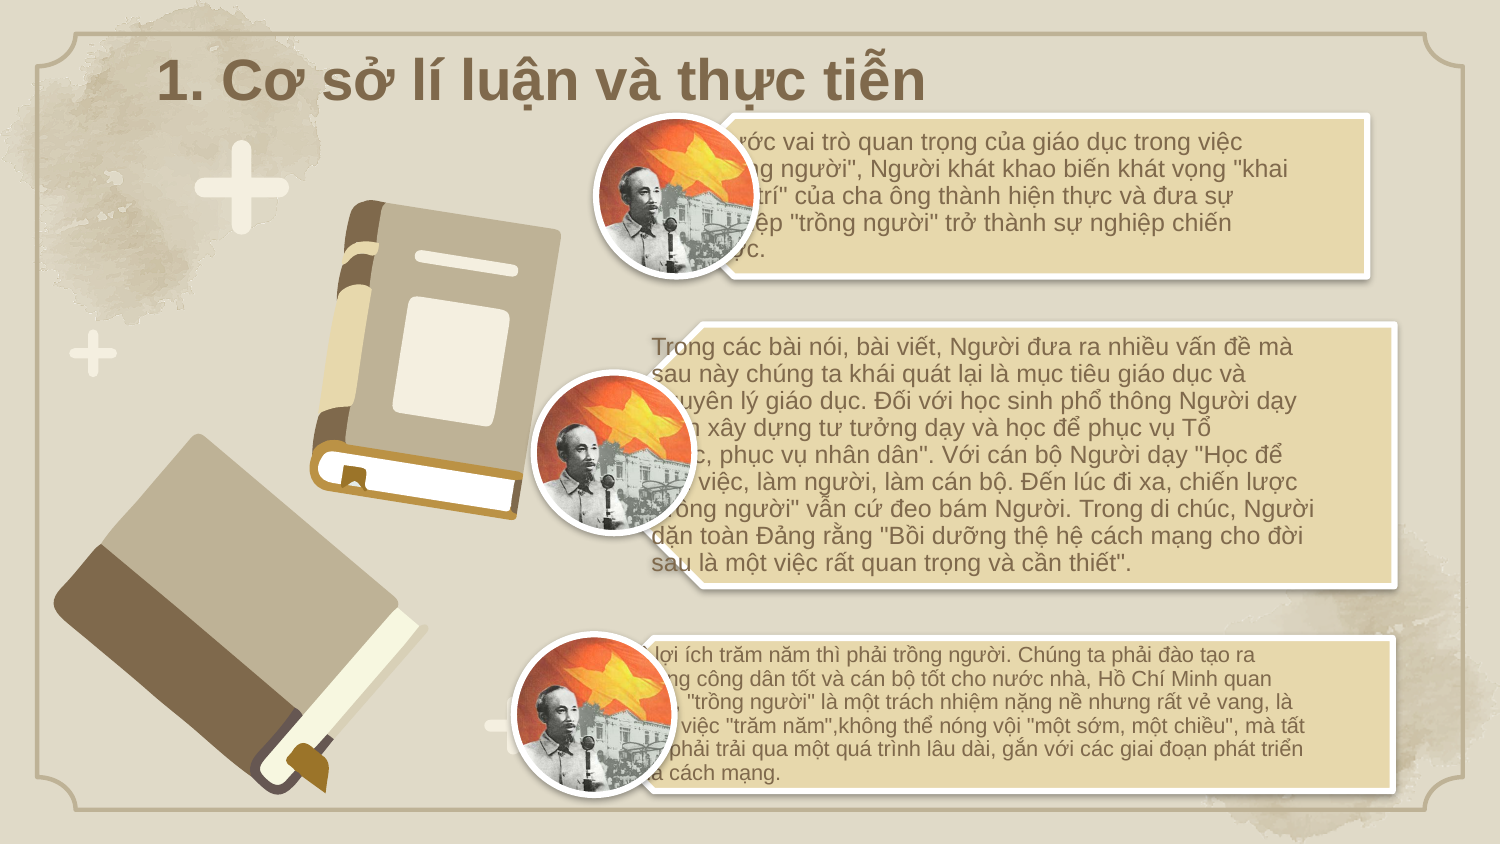

# 1. Cơ sở lí luận và thực tiễn
Trước vai trò quan trọng của giáo dục trong việc "trồng người", Người khát khao biến khát vọng "khai dân trí" của cha ông thành hiện thực và đưa sự nghiệp "trồng người" trở thành sự nghiệp chiến lược.
Trong các bài nói, bài viết, Người đưa ra nhiều vấn đề mà sau này chúng ta khái quát lại là mục tiêu giáo dục và nguyên lý giáo dục. Đối với học sinh phổ thông Người dạy "cần xây dựng tư tưởng dạy và học để phục vụ Tổ quốc, phục vụ nhân dân". Với cán bộ Người dạy "Học để làm việc, làm người, làm cán bộ. Đến lúc đi xa, chiến lược "trồng người" vẫn cứ đeo bám Người. Trong di chúc, Người dặn toàn Đảng rằng "Bồi dưỡng thệ hệ cách mạng cho đời sau là một việc rất quan trọng và cần thiết".
Vì lợi ích trăm năm thì phải trồng người. Chúng ta phải đào tạo ra những công dân tốt và cán bộ tốt cho nước nhà, Hồ Chí Minh quan niệm, "trồng người" là một trách nhiệm nặng nề nhưng rất vẻ vang, là công việc "trăm năm",không thể nóng vội "một sớm, một chiều", mà tất yếu phải trải qua một quá trình lâu dài, gắn với các giai đoạn phát triển của cách mạng.